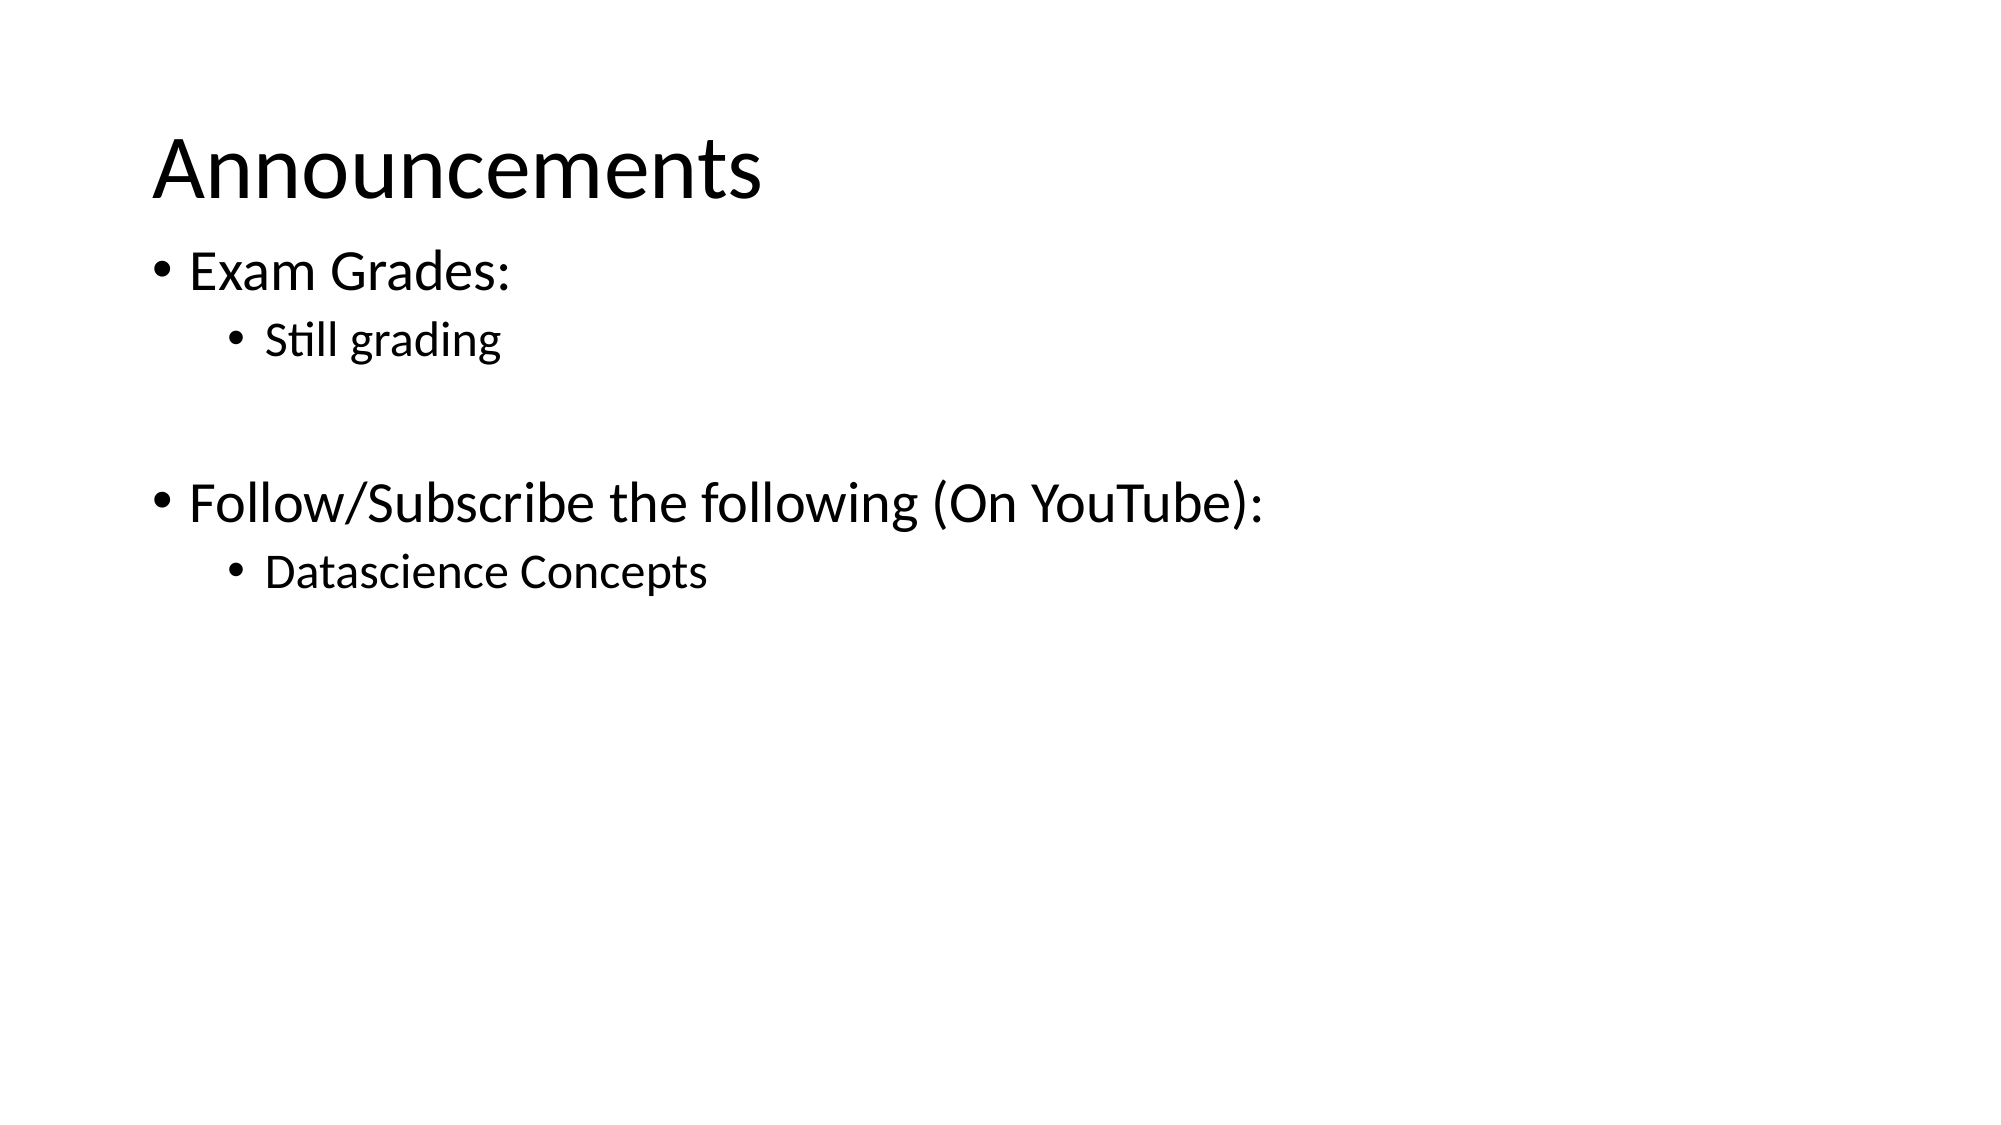

# Announcements
Exam Grades:
Still grading

Follow/Subscribe the following (On YouTube):
Datascience Concepts